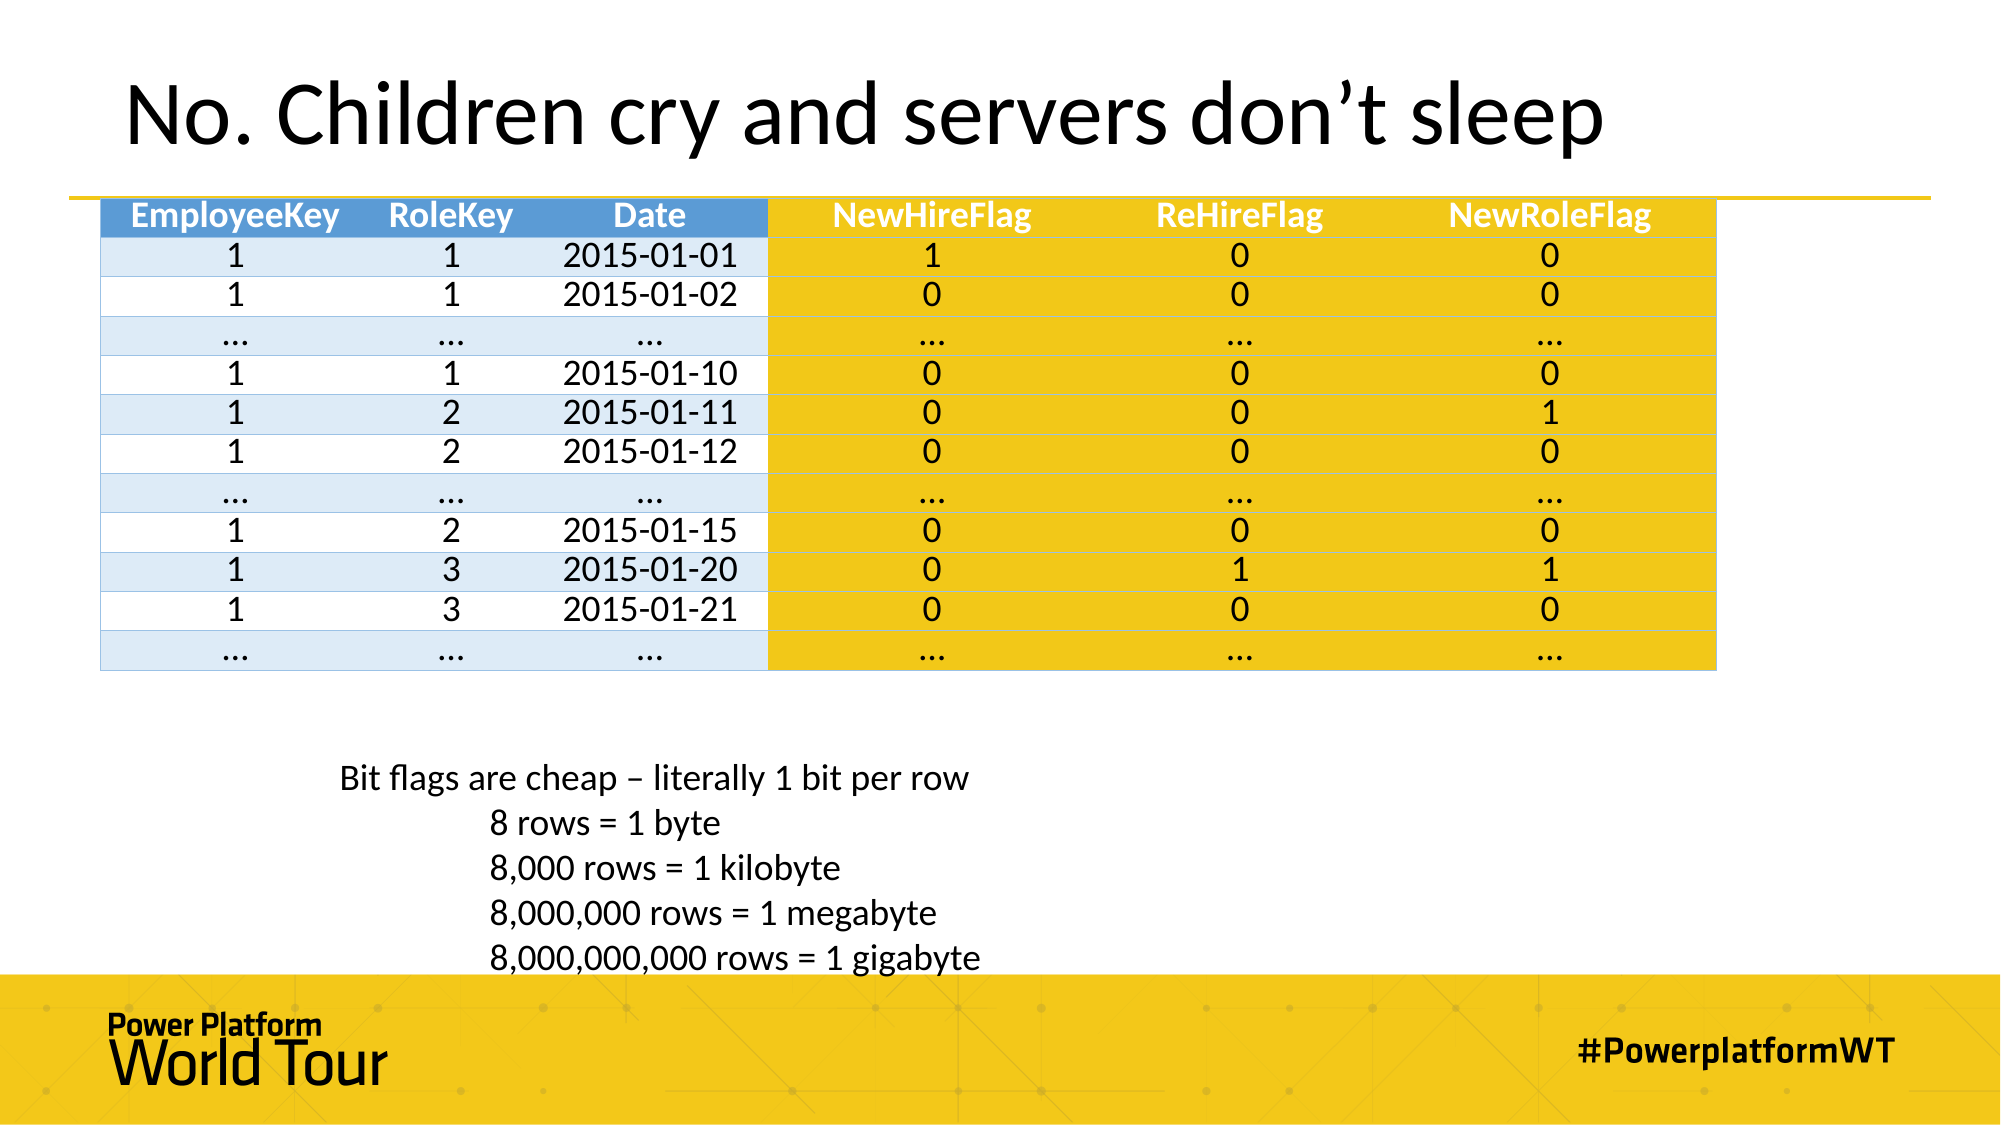

# No. Children cry and servers don’t sleep
| EmployeeKey | RoleKey | Date | NewHireFlag | ReHireFlag | NewRoleFlag |
| --- | --- | --- | --- | --- | --- |
| 1 | 1 | 2015-01-01 | 1 | 0 | 0 |
| 1 | 1 | 2015-01-02 | 0 | 0 | 0 |
| … | … | … | … | … | … |
| 1 | 1 | 2015-01-10 | 0 | 0 | 0 |
| 1 | 2 | 2015-01-11 | 0 | 0 | 1 |
| 1 | 2 | 2015-01-12 | 0 | 0 | 0 |
| … | … | … | … | … | … |
| 1 | 2 | 2015-01-15 | 0 | 0 | 0 |
| 1 | 3 | 2015-01-20 | 0 | 1 | 1 |
| 1 | 3 | 2015-01-21 | 0 | 0 | 0 |
| … | … | … | … | … | … |
Bit flags are cheap – literally 1 bit per row
	8 rows = 1 byte
	8,000 rows = 1 kilobyte
	8,000,000 rows = 1 megabyte
	8,000,000,000 rows = 1 gigabyte